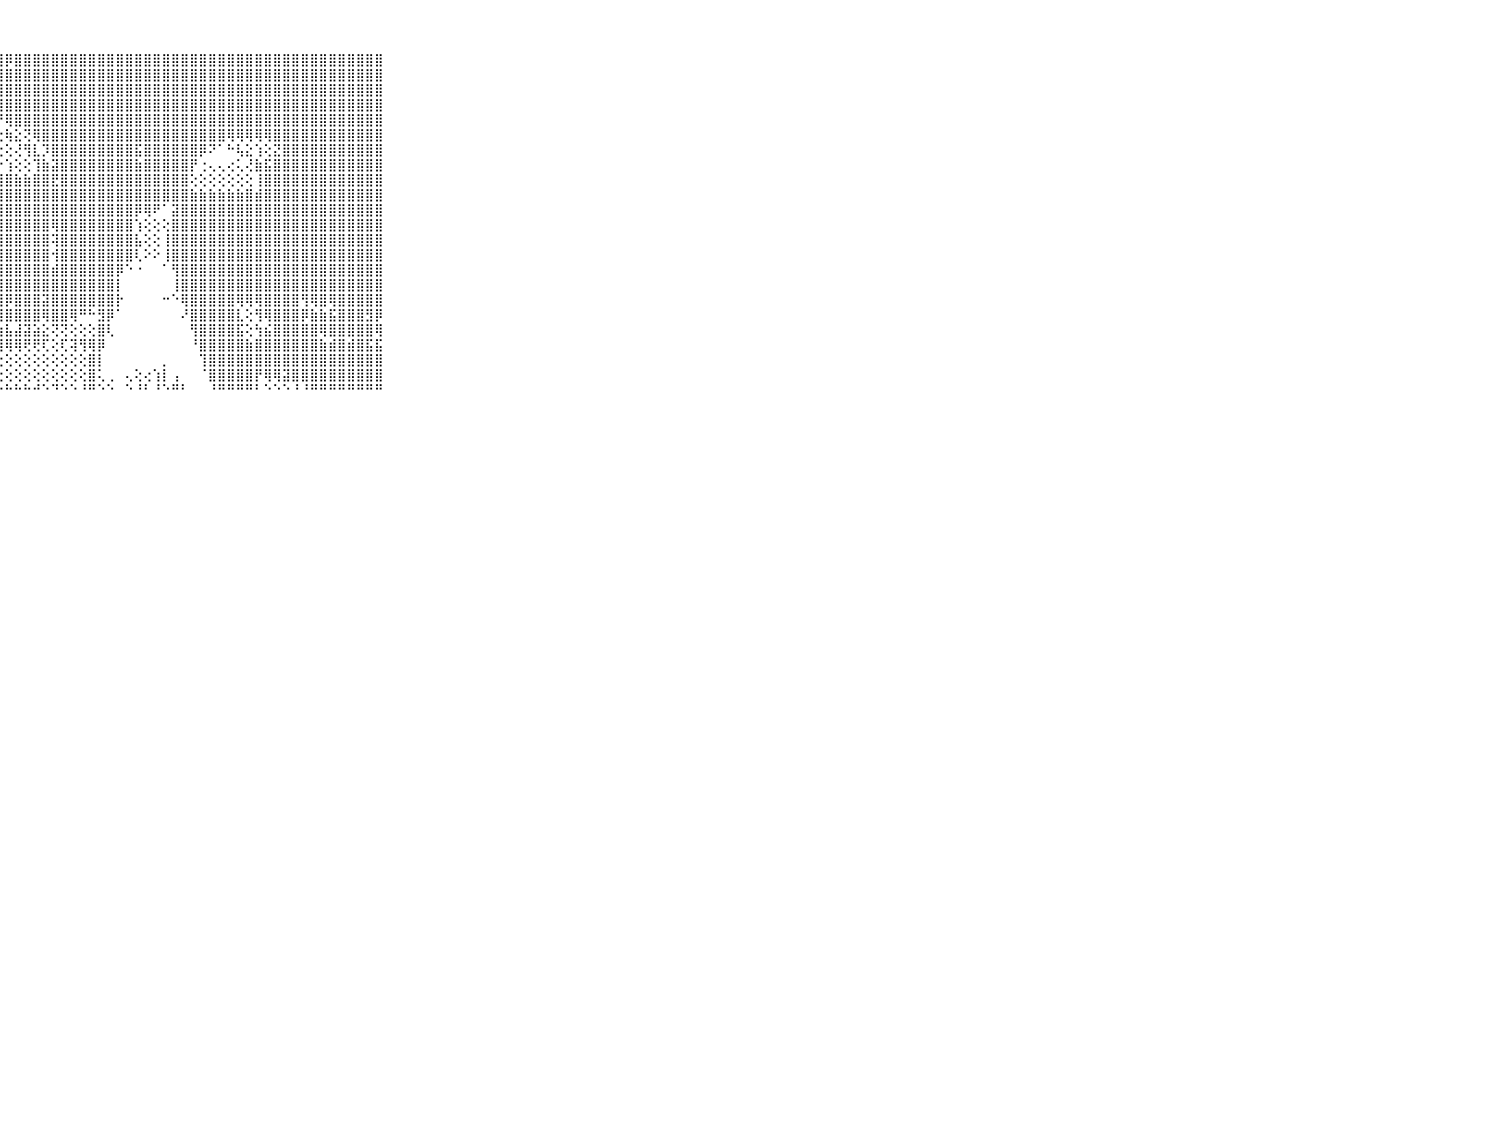

⠀⠀⠀⠀⠀⠀⠀⠀⠀⠀⠀⣿⣿⣿⣿⣿⣿⣿⣿⣿⣿⣿⣿⣿⣿⣻⣿⣿⡿⣿⣿⣿⣿⣿⣿⣿⣿⣿⣿⣿⣿⣿⣿⣿⣿⣿⣿⣿⣿⣿⣿⣿⣿⣿⣿⣿⣿⣿⣿⣿⣿⣿⣿⣿⣿⣿⣿⣿⣿⠀⠀⠀⠀⠀⠀⠀⠀⠀⠀⠀⠀
⠀⠀⠀⠀⠀⠀⠀⠀⠀⠀⠀⣿⣿⣿⣿⣿⣿⣿⣿⣿⣿⣿⣿⣿⣿⣿⣿⣿⣿⣿⣿⣿⣿⣿⣿⣿⣿⣿⣿⣿⣿⣿⣿⣿⣿⣿⣿⣿⣿⣿⣿⣿⣿⣿⣿⣿⣿⣿⣿⣿⣿⣿⣿⣿⣿⣿⣿⣿⣿⠀⠀⠀⠀⠀⠀⠀⠀⠀⠀⠀⠀
⠀⠀⠀⠀⠀⠀⠀⠀⠀⠀⠀⣿⣿⣿⣿⣿⣿⣿⣿⣿⣿⣿⣿⣿⣿⣿⣿⣿⣿⣿⣿⣿⣿⣿⣿⣿⣿⣿⣿⣿⣿⣿⣿⣿⣿⣿⣿⣿⣿⣿⣿⣿⣿⣿⣿⣿⣿⣿⣿⣿⣿⣿⣿⣿⣿⣿⣿⣿⣿⠀⠀⠀⠀⠀⠀⠀⠀⠀⠀⠀⠀
⠀⠀⠀⠀⠀⠀⠀⠀⠀⠀⠀⣿⣿⣿⣿⣿⣿⣿⣿⣿⣿⣿⣿⣿⣿⣿⣿⣿⣿⣿⣿⣿⣿⣿⣿⣿⣿⣿⣿⣿⣿⣿⣿⣿⣿⣿⣿⣿⣿⣿⣿⣿⣿⣿⣿⣿⣿⣿⣿⣿⣿⣿⣿⣿⣿⣿⣿⣿⣿⠀⠀⠀⠀⠀⠀⠀⠀⠀⠀⠀⠀
⠀⠀⠀⠀⠀⠀⠀⠀⠀⠀⠀⣿⣿⣿⣿⣿⣿⣿⣿⣿⣿⣿⣿⣟⢿⣟⢝⡟⢿⣿⣿⣿⣿⣿⣿⣿⣿⣿⣿⣿⣿⣿⣿⣿⣿⣿⣿⣿⣿⣿⣿⣿⣿⣿⣿⣿⣿⣿⣿⣿⣿⣿⣿⣿⣿⣿⣿⣿⣿⠀⠀⠀⠀⠀⠀⠀⠀⠀⠀⠀⠀
⠀⠀⠀⠀⠀⠀⠀⠀⠀⠀⠀⣿⣿⣿⣿⣿⣿⣿⣿⣿⢟⣋⣙⣙⣝⣝⣜⢗⢷⣕⢝⢿⣿⣿⣿⣿⣿⣿⣿⣿⣿⣿⣿⣿⣿⣿⣿⣿⣿⣿⣿⣿⢿⢿⢿⢿⢿⣿⣿⣿⣿⣿⣿⣿⣿⣿⣿⣿⣿⠀⠀⠀⠀⠀⠀⠀⠀⠀⠀⠀⠀
⠀⠀⠀⠀⠀⠀⠀⠀⠀⠀⠀⣿⣿⣿⣿⣿⣿⣿⣿⢕⢕⢕⢕⢕⢝⢝⢝⢕⢕⢜⢻⣇⡹⣿⣿⣿⣿⣿⣿⣿⣿⣿⣯⣿⣿⣿⣿⣿⣿⡿⠝⠁⠓⢧⣕⢱⢕⣝⣿⣿⣿⣿⣿⣿⣿⣿⣿⣿⣿⠀⠀⠀⠀⠀⠀⠀⠀⠀⠀⠀⠀
⠀⠀⠀⠀⠀⠀⠀⠀⠀⠀⠀⣿⣿⣿⣿⣿⣿⣿⣷⣯⣷⣵⣵⣧⣵⣕⡱⡕⢱⢕⢕⢹⣷⣽⣿⣿⣿⣿⣿⣿⣿⣿⣷⣿⣿⣿⣿⣿⡟⢐⢄⢄⢔⢅⢜⣷⣯⣿⣿⣿⣿⣿⣿⣿⣿⣿⣿⣿⣿⠀⠀⠀⠀⠀⠀⠀⠀⠀⠀⠀⠀
⠀⠀⠀⠀⠀⠀⠀⠀⠀⠀⠀⣿⣿⣿⣿⣿⣿⣿⣿⣿⣿⣿⣿⣿⣿⣿⣿⣿⣿⣷⣷⣿⣿⣟⣿⣿⣿⣿⣿⣿⣿⣿⣿⣿⣿⣿⣿⣿⢕⢕⢕⢕⢕⢕⢕⢸⣿⣿⣿⣿⣿⣿⣿⣿⣿⣿⣿⣿⣿⠀⠀⠀⠀⠀⠀⠀⠀⠀⠀⠀⠀
⠀⠀⠀⠀⠀⠀⠀⠀⠀⠀⠀⣿⣿⣿⣿⣿⣿⣿⣿⣿⣿⣿⣿⣿⣿⣿⣿⣿⣿⣿⣿⣿⣿⣿⣿⣿⣿⣿⣿⣿⣿⣿⣿⣿⣿⣿⣿⣿⣷⣷⣷⣷⣷⣷⣿⣾⣿⣿⣿⣿⣿⣿⣿⣿⣿⣿⣿⣿⣿⠀⠀⠀⠀⠀⠀⠀⠀⠀⠀⠀⠀
⠀⠀⠀⠀⠀⠀⠀⠀⠀⠀⠀⣿⣿⣿⣿⣿⣿⣿⣿⣿⣿⣿⣿⣿⣿⣿⣿⣿⣿⣿⣿⣿⣿⣿⣿⣿⣿⣿⣿⣿⣿⣿⡿⢿⠟⠁⣽⣿⣿⣿⣿⣿⣿⣿⣿⣿⣿⣿⣿⣿⣿⣿⣿⣿⣿⣿⣿⣿⣿⠀⠀⠀⠀⠀⠀⠀⠀⠀⠀⠀⠀
⠀⠀⠀⠀⠀⠀⠀⠀⠀⠀⠀⣿⣿⣿⣿⣿⣿⣿⣿⣿⣿⣿⣿⣿⣿⣿⣿⣿⣿⣿⣿⣿⣿⢿⣿⣿⣿⣿⣿⣿⣿⣿⢱⢕⢕⢕⣿⣿⣿⣿⣿⣿⣿⣿⣿⣿⣿⣿⣿⣿⣿⣿⣿⣿⣿⣿⣿⣿⣿⠀⠀⠀⠀⠀⠀⠀⠀⠀⠀⠀⠀
⠀⠀⠀⠀⠀⠀⠀⠀⠀⠀⠀⣿⣿⣿⣿⣿⣿⣿⣿⣿⣿⣿⣿⣿⣿⣿⣿⣿⣿⣿⣿⣿⣿⢽⣿⣿⣿⣿⣿⣿⣿⣿⣧⢕⢕⢸⣿⣿⣿⣿⣿⣿⣿⣿⣿⣿⣿⣿⣿⣿⣿⣿⣿⣿⣿⣿⣿⣿⣿⠀⠀⠀⠀⠀⠀⠀⠀⠀⠀⠀⠀
⠀⠀⠀⠀⠀⠀⠀⠀⠀⠀⠀⣿⣿⣿⣿⣿⣿⣿⣿⣿⣿⣿⣿⣿⣿⣿⣿⣿⣿⣿⣿⣿⣿⢺⣿⣿⣿⣿⣿⣿⣿⣿⢇⠕⠕⢸⣿⣿⣿⣿⣿⣿⣿⣿⣿⣿⣿⣿⣿⣿⣿⣿⣿⣿⣿⣿⣿⣿⣿⠀⠀⠀⠀⠀⠀⠀⠀⠀⠀⠀⠀
⠀⠀⠀⠀⠀⠀⠀⠀⠀⠀⠀⣿⣿⣿⣿⣿⣿⣿⣿⣿⣿⣿⣿⣿⣿⣿⣿⣿⣿⣿⣿⣿⣿⣾⣿⣿⣿⣿⣿⣿⡿⠑⠐⠀⠀⠁⢻⣿⣿⣿⣿⣿⣿⣿⣿⣿⣿⣿⣿⣿⣿⣿⣿⣿⣿⣿⣿⣿⣿⠀⠀⠀⠀⠀⠀⠀⠀⠀⠀⠀⠀
⠀⠀⠀⠀⠀⠀⠀⠀⠀⠀⠀⣿⣿⣿⣿⣿⣿⣿⣿⣿⣿⣿⣿⣿⣿⣿⣿⣿⣿⣿⣿⣿⣿⣿⣿⣿⣿⣿⣿⣿⡇⠀⠀⠀⠀⠀⢸⣿⣿⣿⣿⣿⣿⣿⣿⣿⣿⣿⣿⣿⣿⣿⣿⣿⣿⣿⣿⣿⣿⠀⠀⠀⠀⠀⠀⠀⠀⠀⠀⠀⠀
⠀⠀⠀⠀⠀⠀⠀⠀⠀⠀⠀⣿⣿⣿⣿⣿⣿⣯⣿⣿⣿⣿⣽⣽⣽⣿⣿⣿⡿⣿⣿⣿⣽⣿⣿⣿⣿⣿⣿⣿⡗⠀⠀⠀⠀⠒⠑⢿⣿⣿⣿⣿⣿⢿⢿⢿⣿⣿⣿⣿⢻⢿⣿⢿⣿⣿⣿⣿⣿⠀⠀⠀⠀⠀⠀⠀⠀⠀⠀⠀⠀
⠀⠀⠀⠀⠀⠀⠀⠀⠀⠀⠀⣿⣿⣿⣿⣿⣿⣿⣿⣿⣿⣿⣿⣿⣿⣿⣿⣿⣿⣿⣿⣿⢿⣿⣿⢿⠛⠓⣻⡿⠁⠀⠀⠀⠀⠀⠀⠜⣿⣿⣿⣿⣿⣇⢕⢻⢿⣿⣿⣿⡿⣷⣷⣯⣿⣿⣿⣻⡿⠀⠀⠀⠀⠀⠀⠀⠀⠀⠀⠀⠀
⠀⠀⠀⠀⠀⠀⠀⠀⠀⠀⠀⠟⢟⢛⢟⢏⢟⢝⢝⢍⢍⣝⣽⣵⣱⣴⣴⣴⣧⣼⣽⣵⣕⢝⢝⢕⢕⢕⣿⢇⠀⠀⠀⠀⠀⠀⠀⠀⢻⣿⣿⣿⣿⣯⢕⢳⣮⣿⣿⣿⣿⣿⢿⣿⣿⣿⣿⣿⢿⠀⠀⠀⠀⠀⠀⠀⠀⠀⠀⠀⠀
⠀⠀⠀⠀⠀⠀⠀⠀⠀⠀⠀⢕⢕⢕⢕⢕⢕⢕⣵⣵⣾⣿⡿⣿⢿⣿⢿⣿⢿⢿⢟⢟⢏⢕⢏⢽⢻⢿⡿⠀⠀⠀⠀⠀⠀⠀⠀⠀⠘⣿⣿⣿⣿⣿⣷⣿⣿⣿⣿⣿⣿⣿⣷⣾⣿⣾⣿⣯⣯⠀⠀⠀⠀⠀⠀⠀⠀⠀⠀⠀⠀
⠀⠀⠀⠀⠀⠀⠀⠀⠀⠀⠀⢕⢕⢕⢕⢕⢸⣧⣼⣯⣯⣿⢕⡇⢕⢕⢗⢕⢕⢕⢕⢕⢕⢕⢕⢕⢕⣿⡇⠀⠀⠀⠀⠀⠀⡀⠀⠀⠀⢹⣿⣿⣿⣿⣿⣿⣿⣿⣿⣿⣿⣿⣿⣿⣿⣿⣿⣿⣿⠀⠀⠀⠀⠀⠀⠀⠀⠀⠀⠀⠀
⠀⠀⠀⠀⠀⠀⠀⠀⠀⠀⠀⢕⢕⢕⢕⢕⢞⢿⣿⢿⢟⢱⢵⢵⢵⢵⢕⢕⢕⢕⢕⢕⢕⢕⢕⢕⢕⣿⢅⢀⠀⢄⢕⢔⢱⡇⢠⠀⠀⠈⣿⣿⣿⣿⣿⡟⢿⢿⣽⣿⣿⣿⣿⣿⣿⣿⣿⣿⣿⠀⠀⠀⠀⠀⠀⠀⠀⠀⠀⠀⠀
⠀⠀⠀⠀⠀⠀⠀⠀⠀⠀⠀⠑⠑⠑⠑⠑⠑⠑⠑⠑⠑⠑⠑⠑⠑⠑⠑⠑⠓⠓⠓⠚⠑⠙⠑⠑⠘⠛⠑⠑⠀⠑⠘⠃⠘⠑⠛⠃⠀⠀⠘⠛⠛⠛⠛⠃⠑⠑⠑⠘⠘⠛⠛⠛⠛⠛⠛⠛⠛⠀⠀⠀⠀⠀⠀⠀⠀⠀⠀⠀⠀